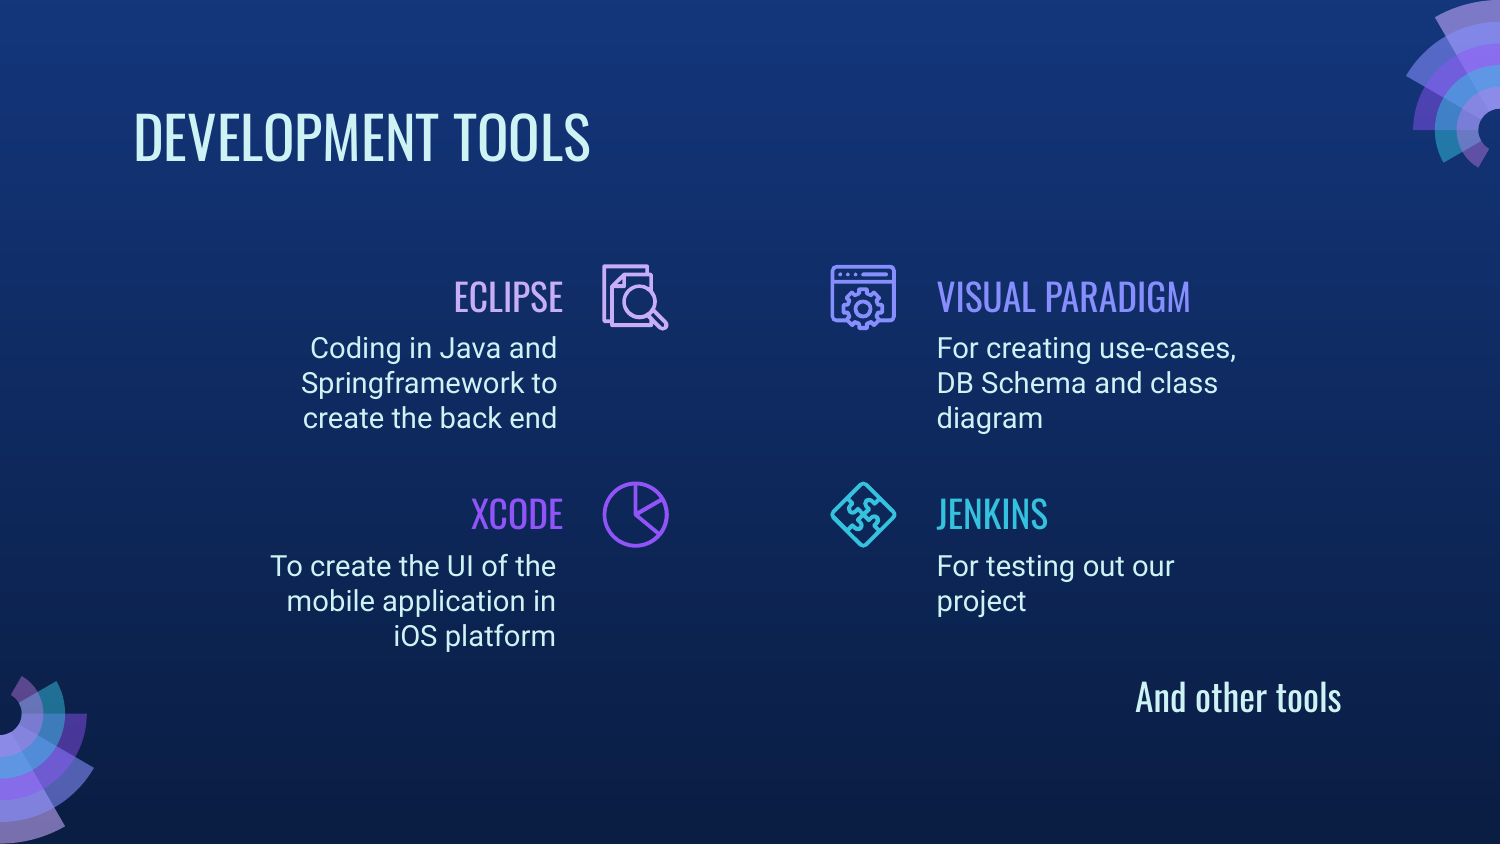

# DEVELOPMENT TOOLS

ECLIPSE
VISUAL PARADIGM
Coding in Java and Springframework to create the back end
For creating use-cases, DB Schema and class diagram

XCODE
JENKINS
To create the UI of the mobile application in iOS platform
For testing out our project
And other tools